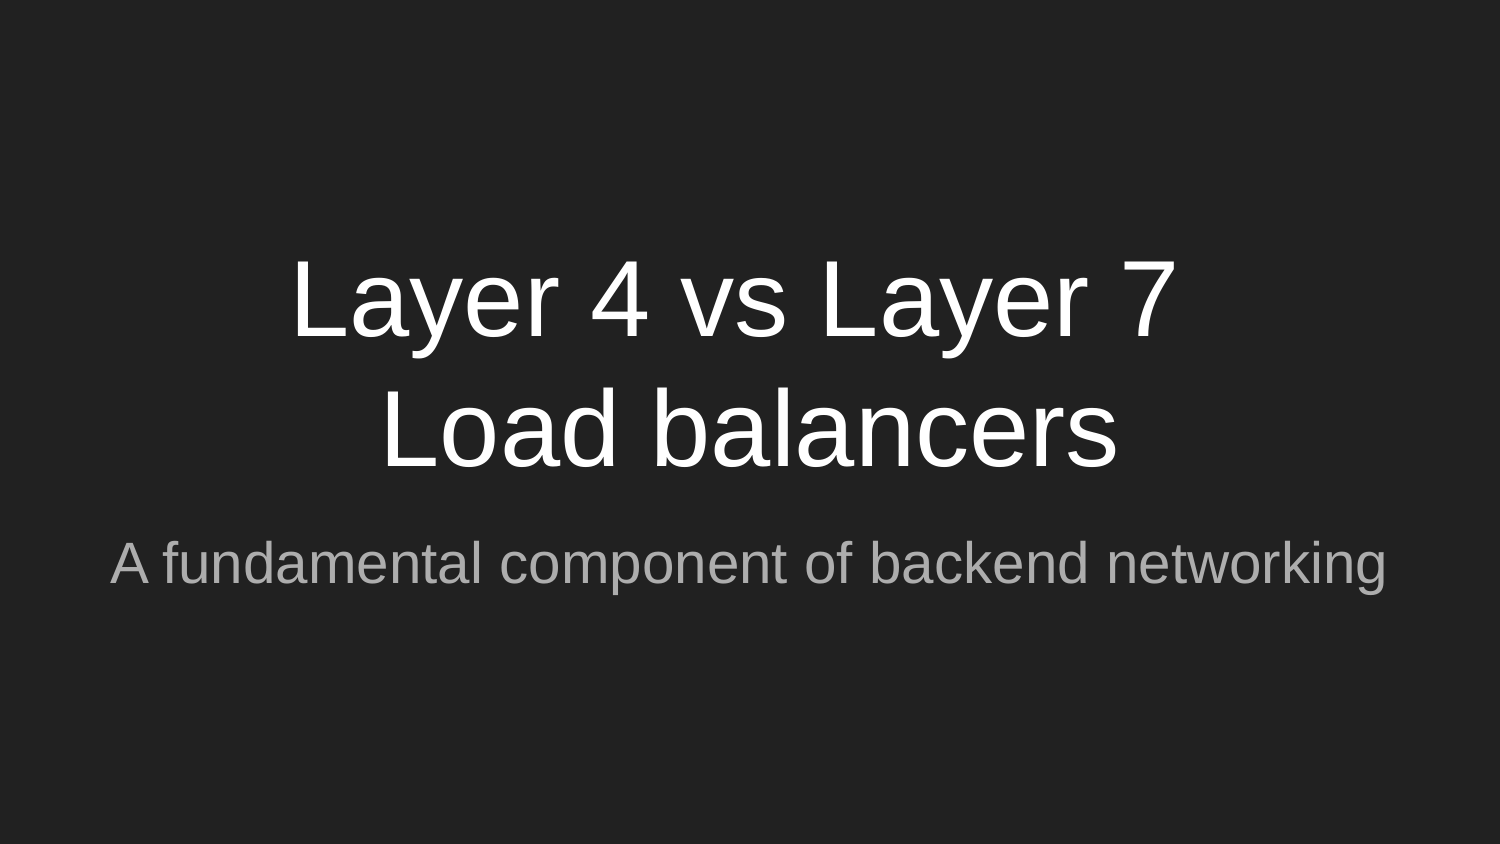

# Layer 4 vs Layer 7
Load balancers
A fundamental component of backend networking